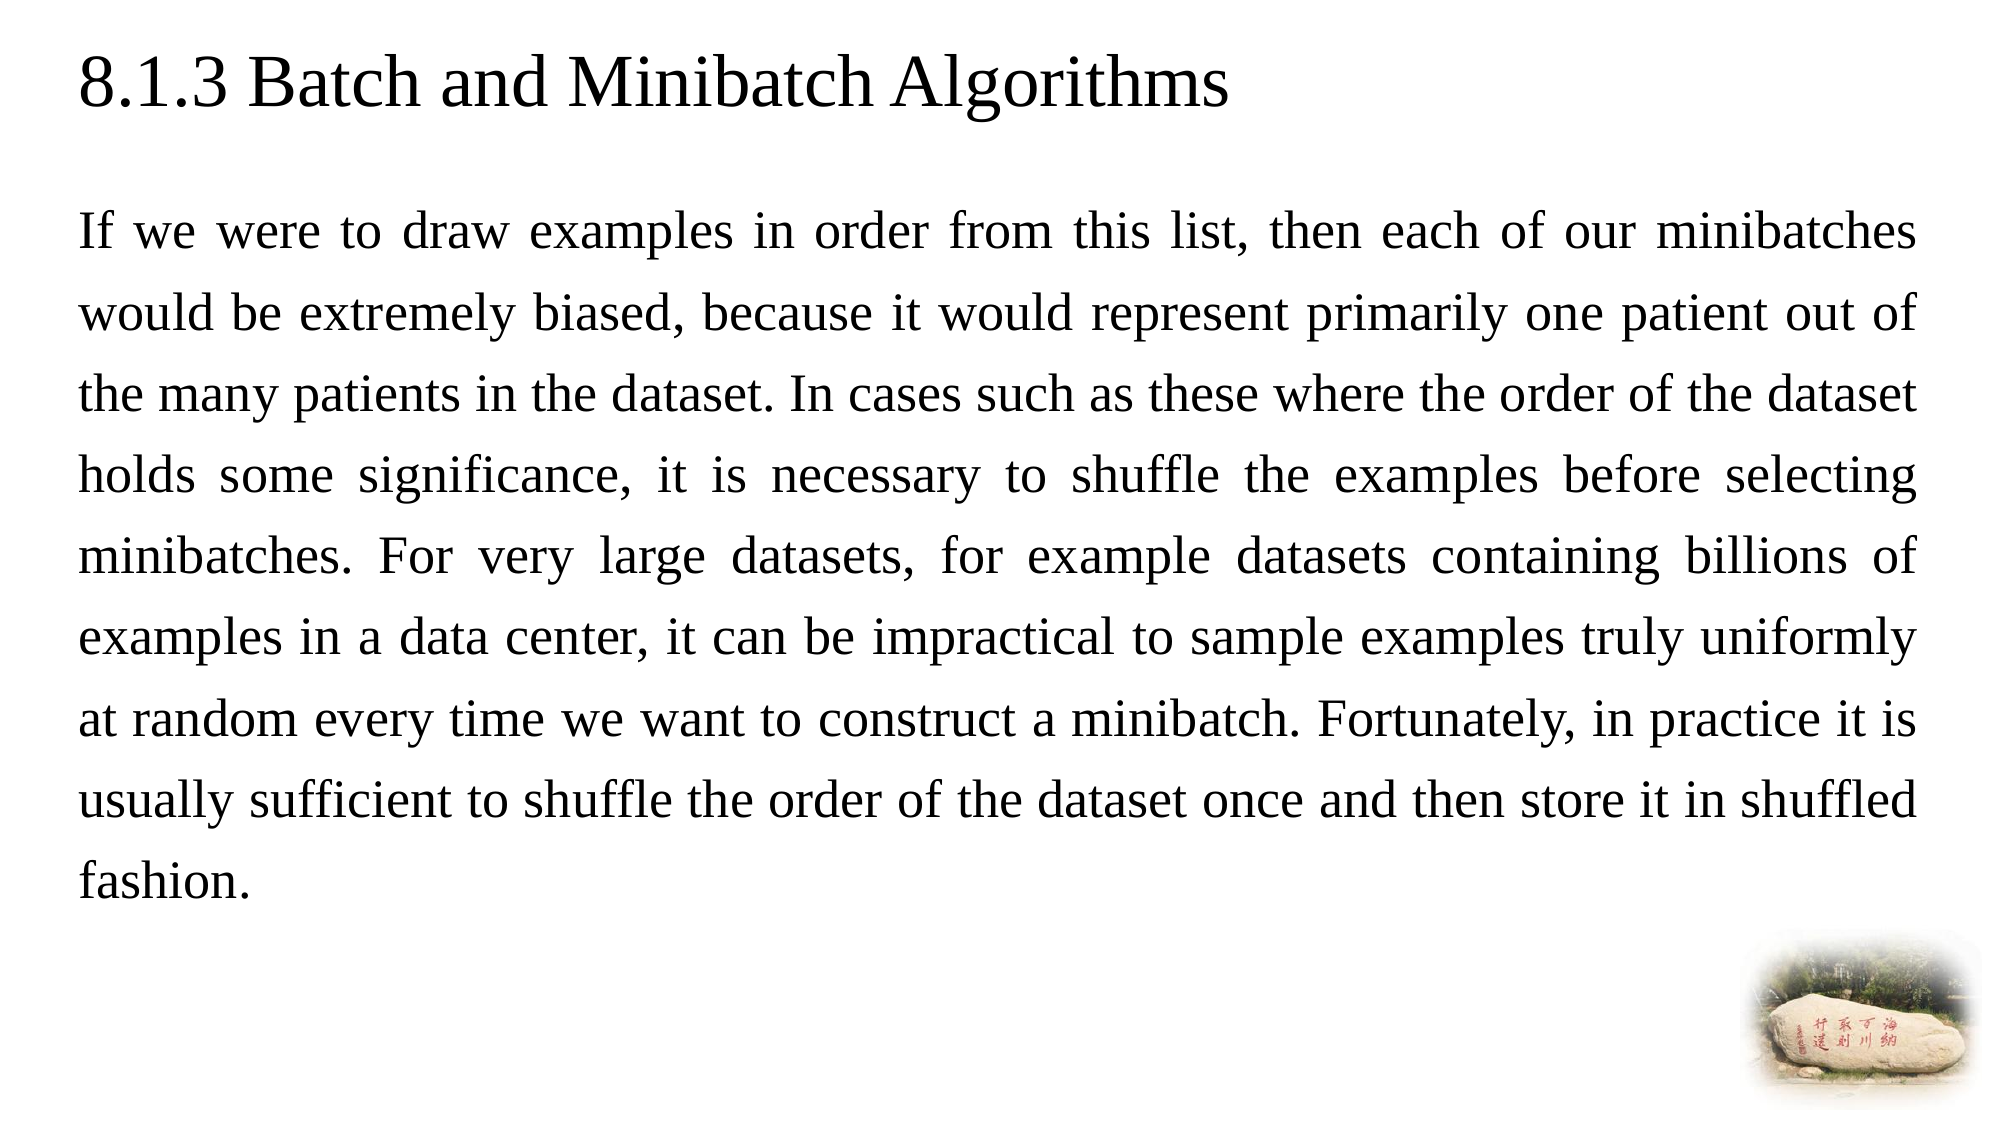

# 8.1.3 Batch and Minibatch Algorithms
If we were to draw examples in order from this list, then each of our minibatches would be extremely biased, because it would represent primarily one patient out of the many patients in the dataset. In cases such as these where the order of the dataset holds some significance, it is necessary to shuffle the examples before selecting minibatches. For very large datasets, for example datasets containing billions of examples in a data center, it can be impractical to sample examples truly uniformly at random every time we want to construct a minibatch. Fortunately, in practice it is usually sufficient to shuffle the order of the dataset once and then store it in shuffled fashion.